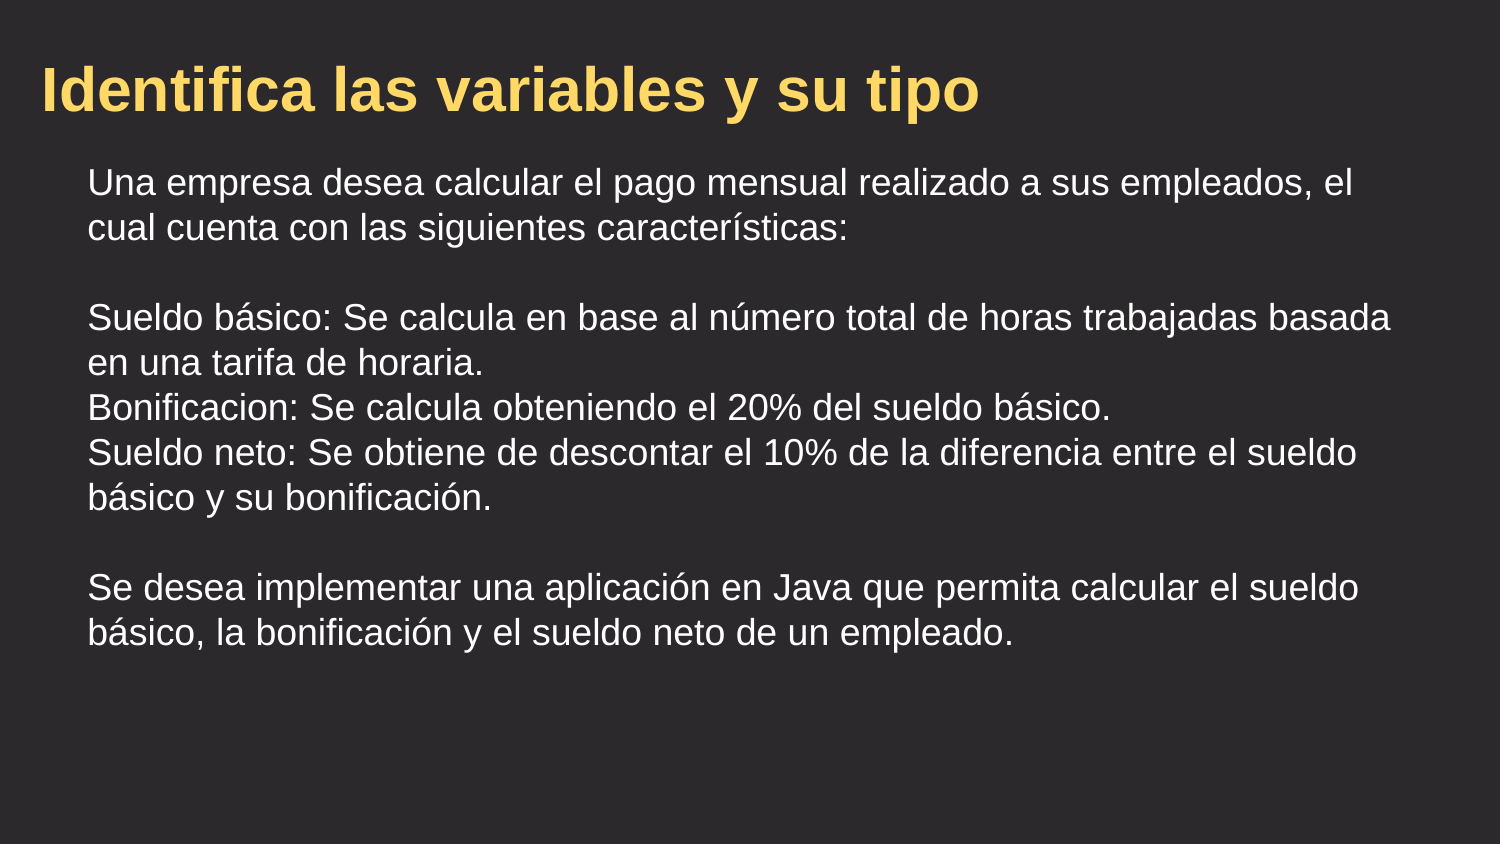

# Identifica las variables y su tipo
Una empresa desea calcular el pago mensual realizado a sus empleados, el cual cuenta con las siguientes características:

Sueldo básico: Se calcula en base al número total de horas trabajadas basada en una tarifa de horaria.
Bonificacion: Se calcula obteniendo el 20% del sueldo básico.
Sueldo neto: Se obtiene de descontar el 10% de la diferencia entre el sueldo básico y su bonificación.

Se desea implementar una aplicación en Java que permita calcular el sueldo básico, la bonificación y el sueldo neto de un empleado.